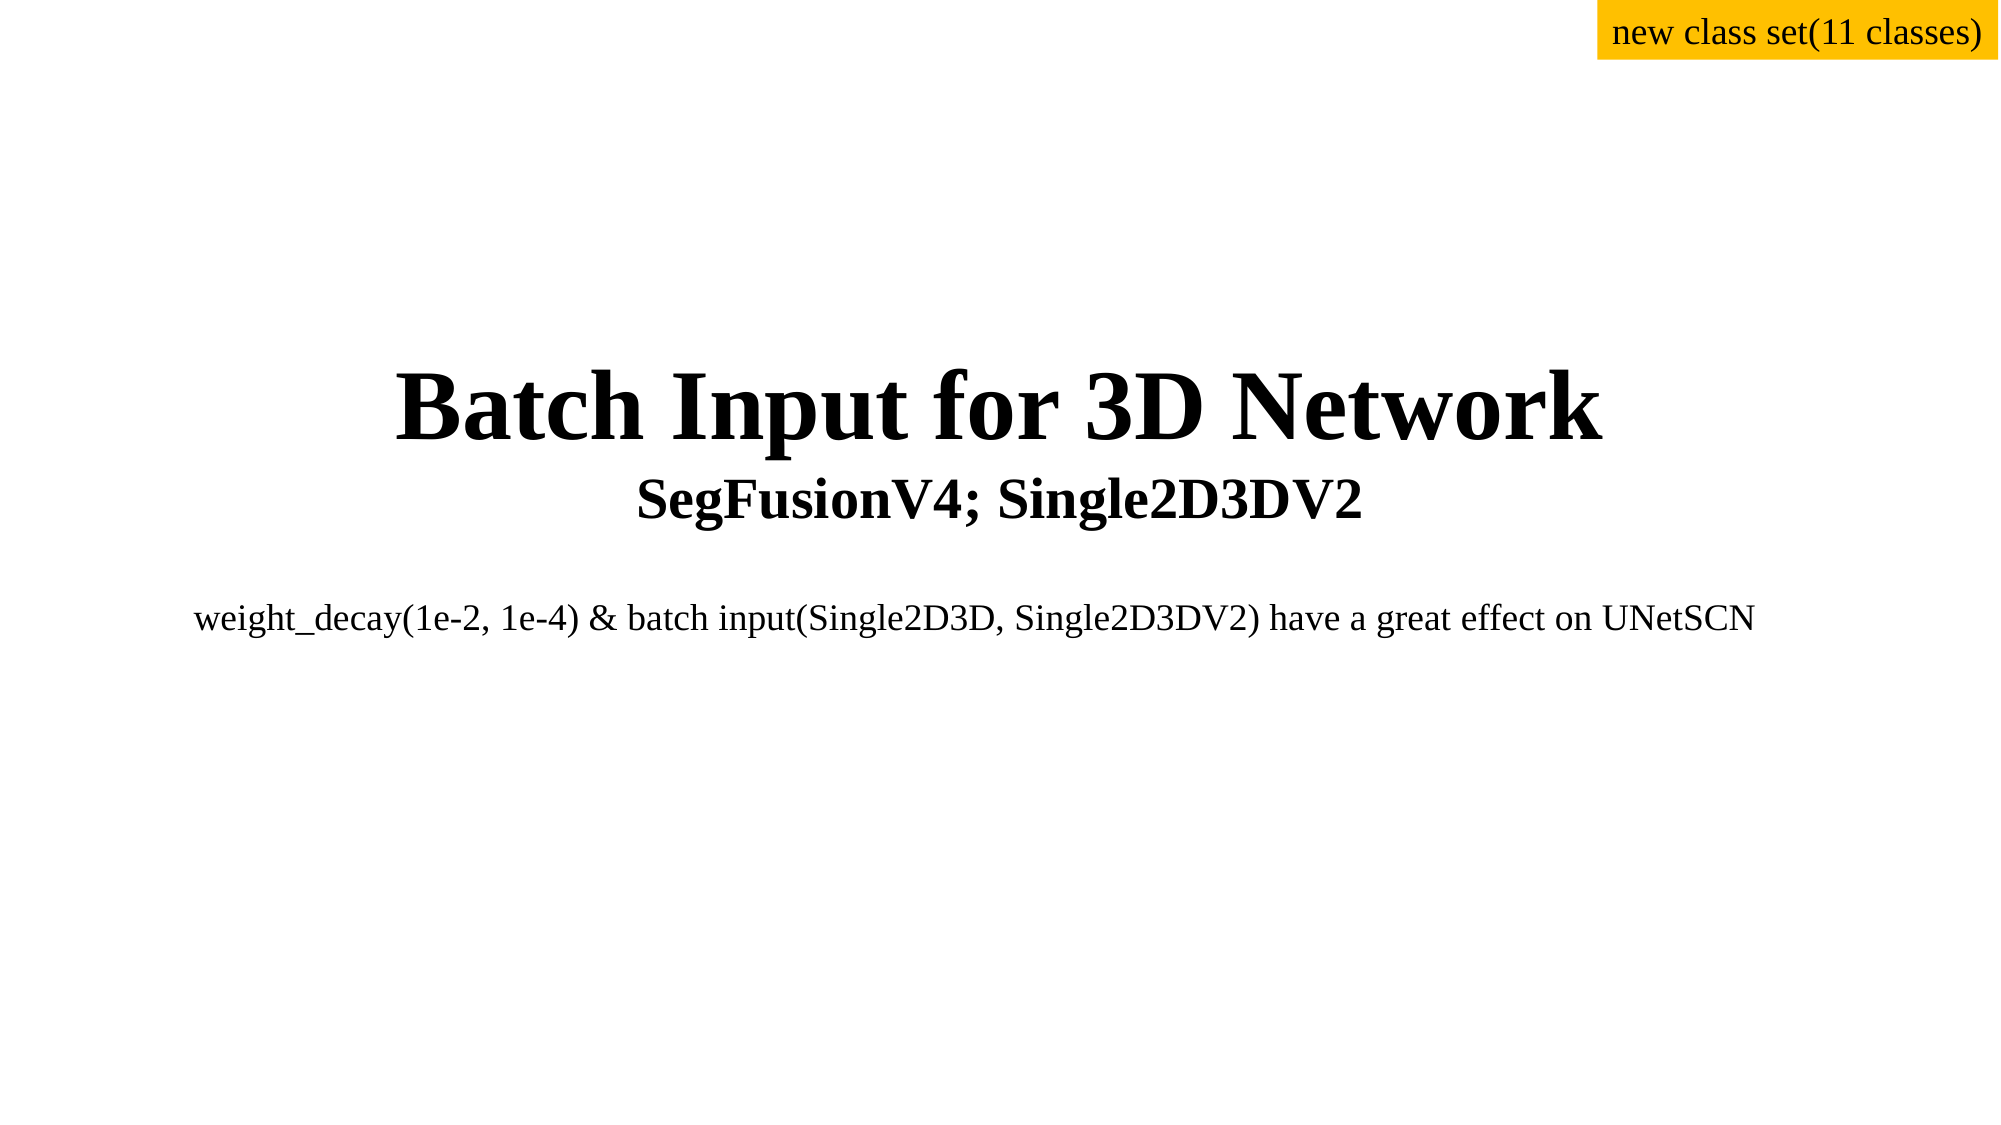

new class set(11 classes)
Batch Input for 3D Network
SegFusionV4; Single2D3DV2
weight_decay(1e-2, 1e-4) & batch input(Single2D3D, Single2D3DV2) have a great effect on UNetSCN